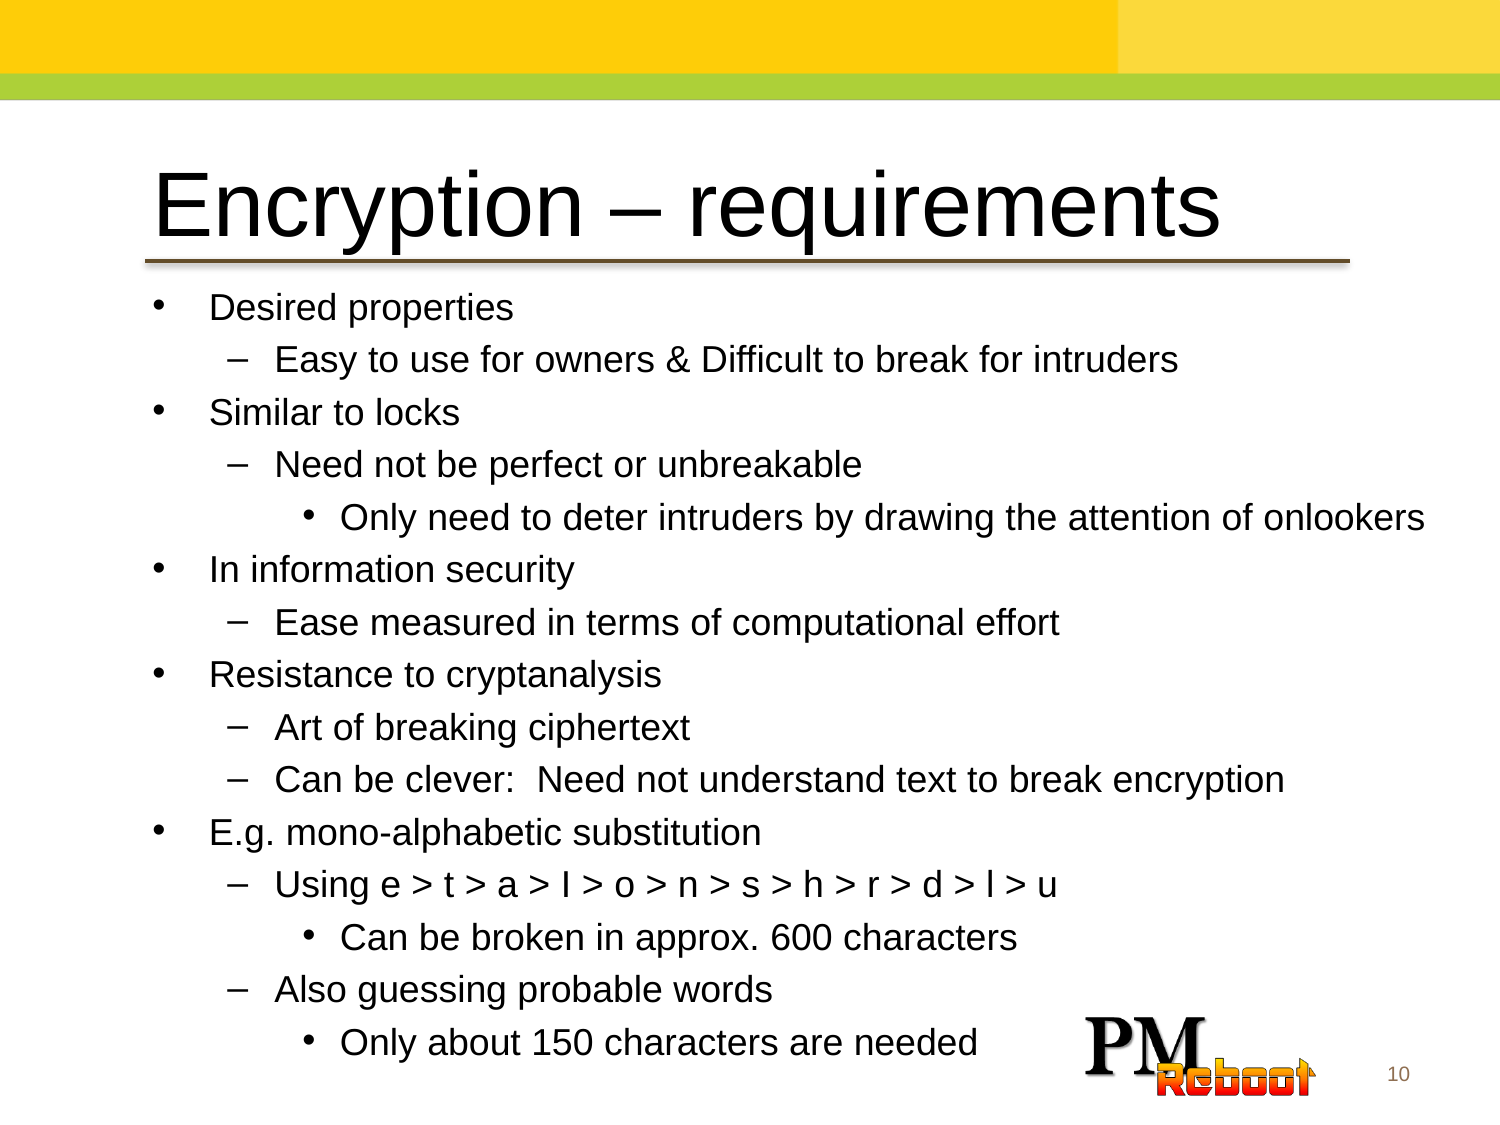

Encryption – requirements
Desired properties
Easy to use for owners & Difficult to break for intruders
Similar to locks
Need not be perfect or unbreakable
Only need to deter intruders by drawing the attention of onlookers
In information security
Ease measured in terms of computational effort
Resistance to cryptanalysis
Art of breaking ciphertext
Can be clever:  Need not understand text to break encryption
E.g. mono-alphabetic substitution
Using e > t > a > I > o > n > s > h > r > d > l > u
Can be broken in approx. 600 characters
Also guessing probable words
Only about 150 characters are needed

10